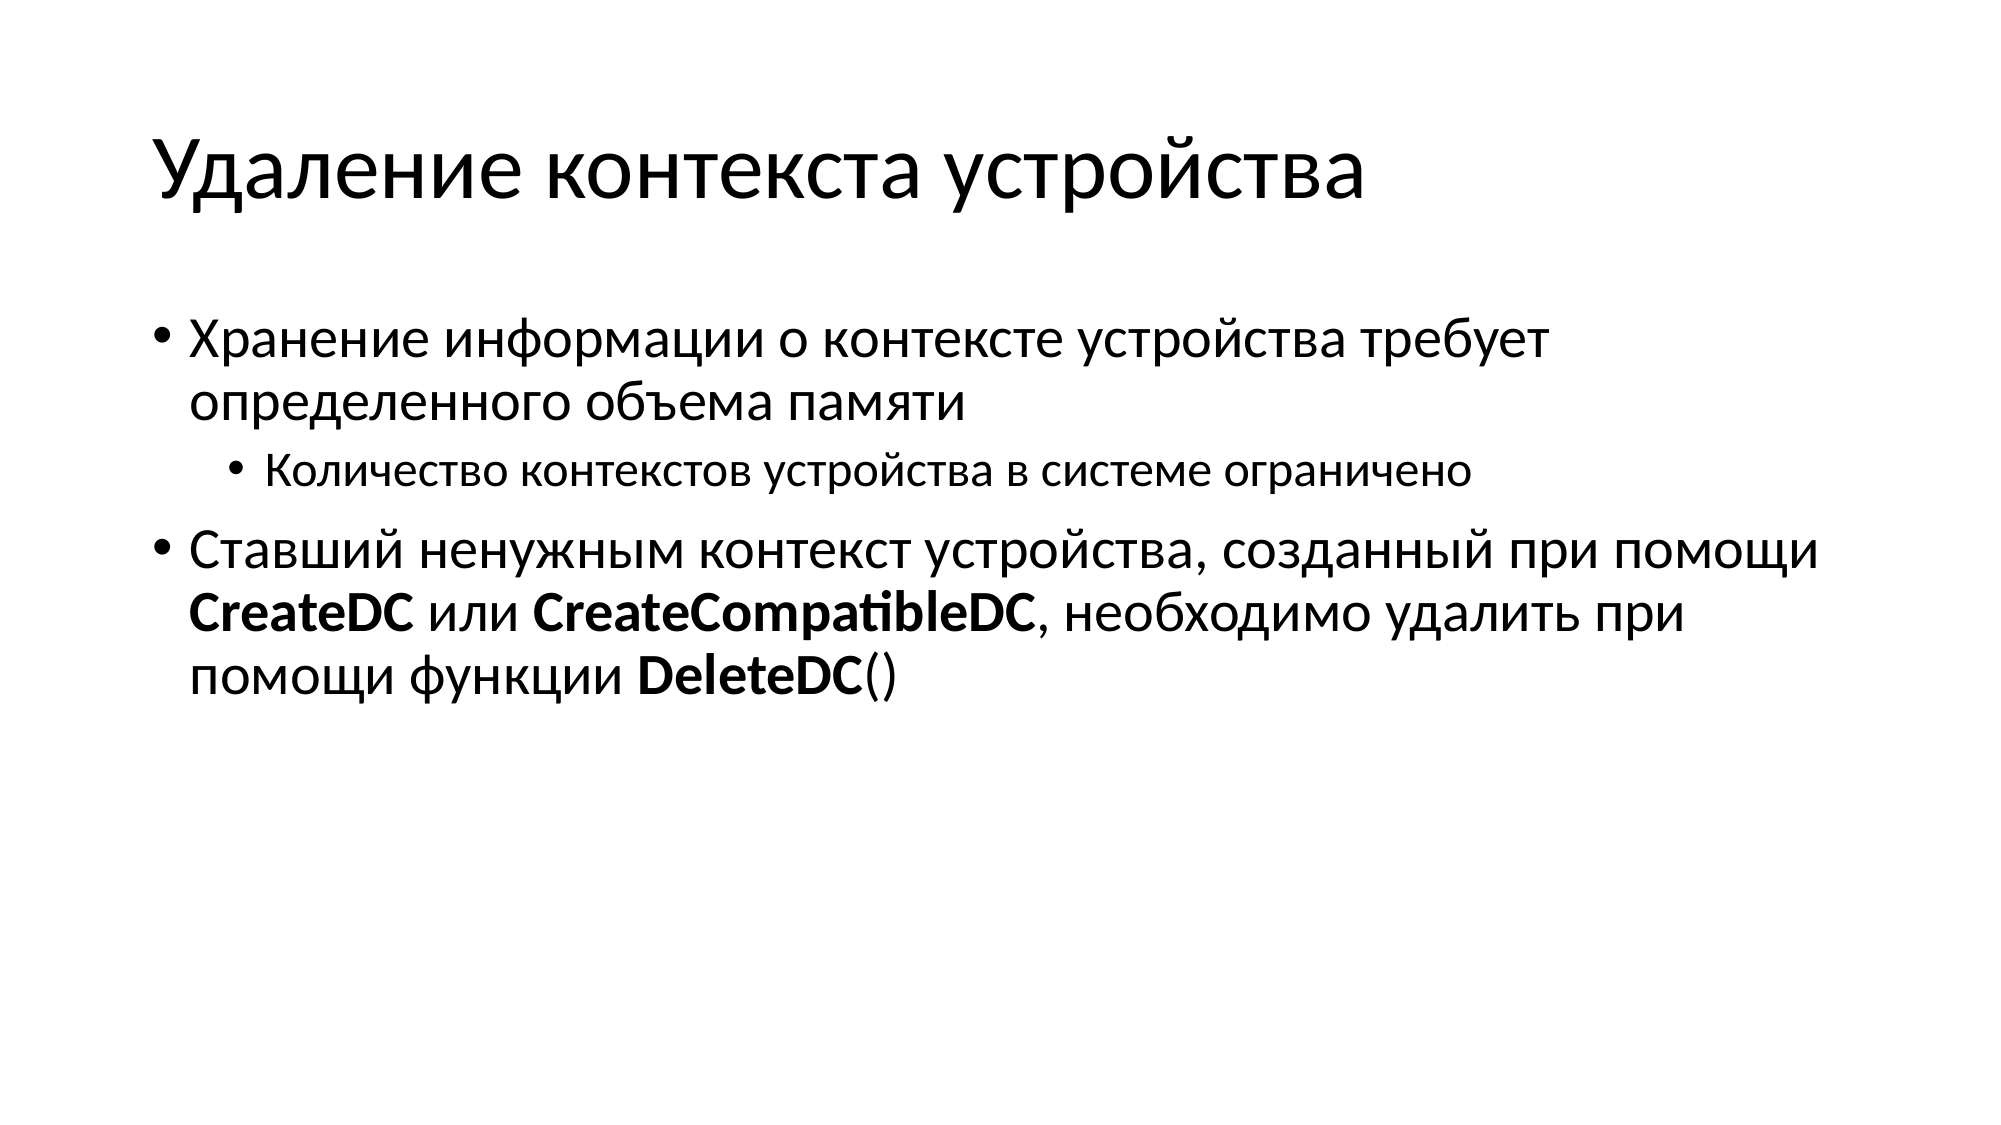

# Удаление контекста устройства
Хранение информации о контексте устройства требует определенного объема памяти
Количество контекстов устройства в системе ограничено
Ставший ненужным контекст устройства, созданный при помощи CreateDC или CreateCompatibleDC, необходимо удалить при помощи функции DeleteDC()